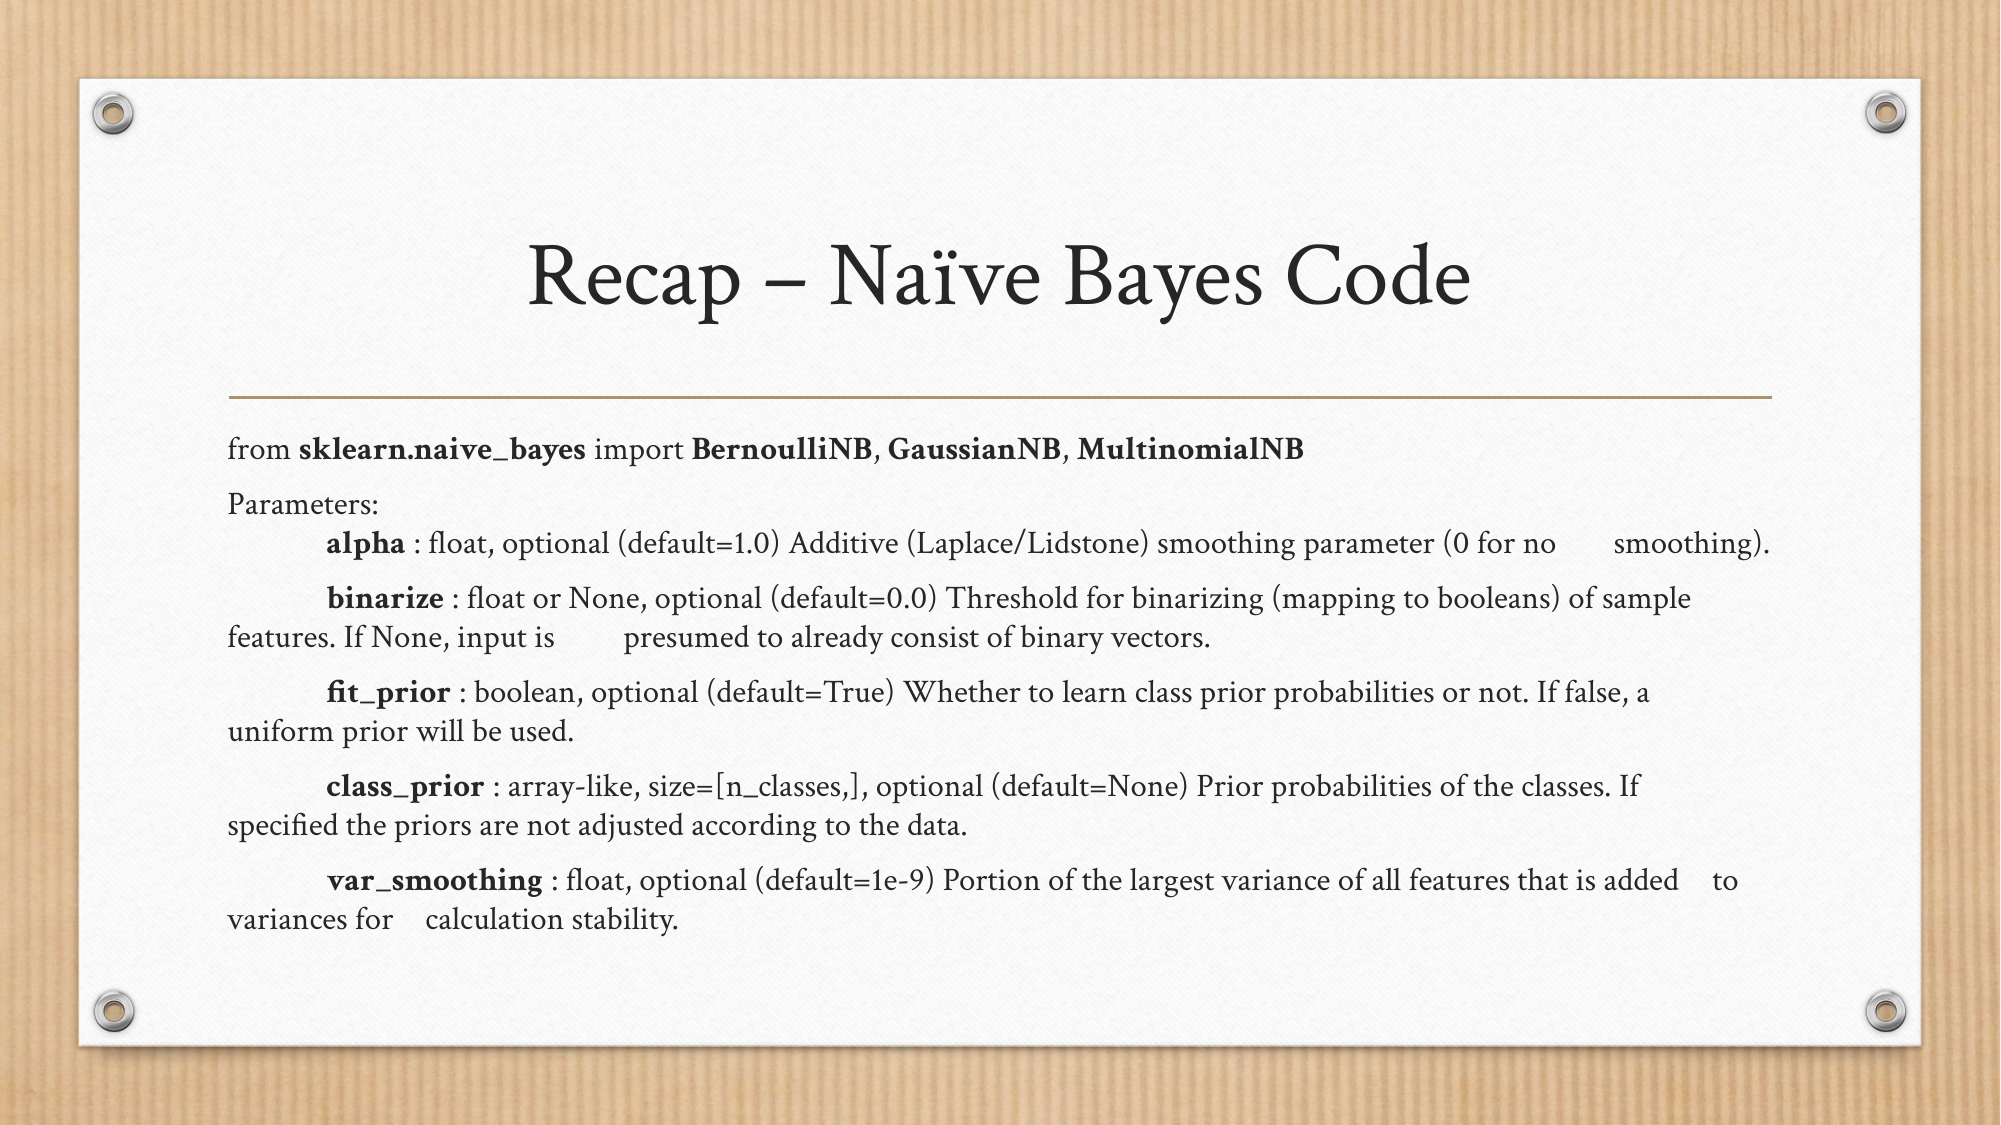

# Recap – Naïve Bayes Code
from sklearn.naive_bayes import BernoulliNB, GaussianNB, MultinomialNB
Parameters:
	alpha : float, optional (default=1.0) Additive (Laplace/Lidstone) smoothing parameter (0 for no 	smoothing).
	binarize : float or None, optional (default=0.0) Threshold for binarizing (mapping to booleans) of sample 	features. If None, input is 	presumed to already consist of binary vectors.
	fit_prior : boolean, optional (default=True) Whether to learn class prior probabilities or not. If false, a 	uniform prior will be used.
	class_prior : array-like, size=[n_classes,], optional (default=None) Prior probabilities of the classes. If 	specified the priors are not adjusted according to the data.
	var_smoothing : float, optional (default=1e-9) Portion of the largest variance of all features that is added 	to variances for 	calculation stability.